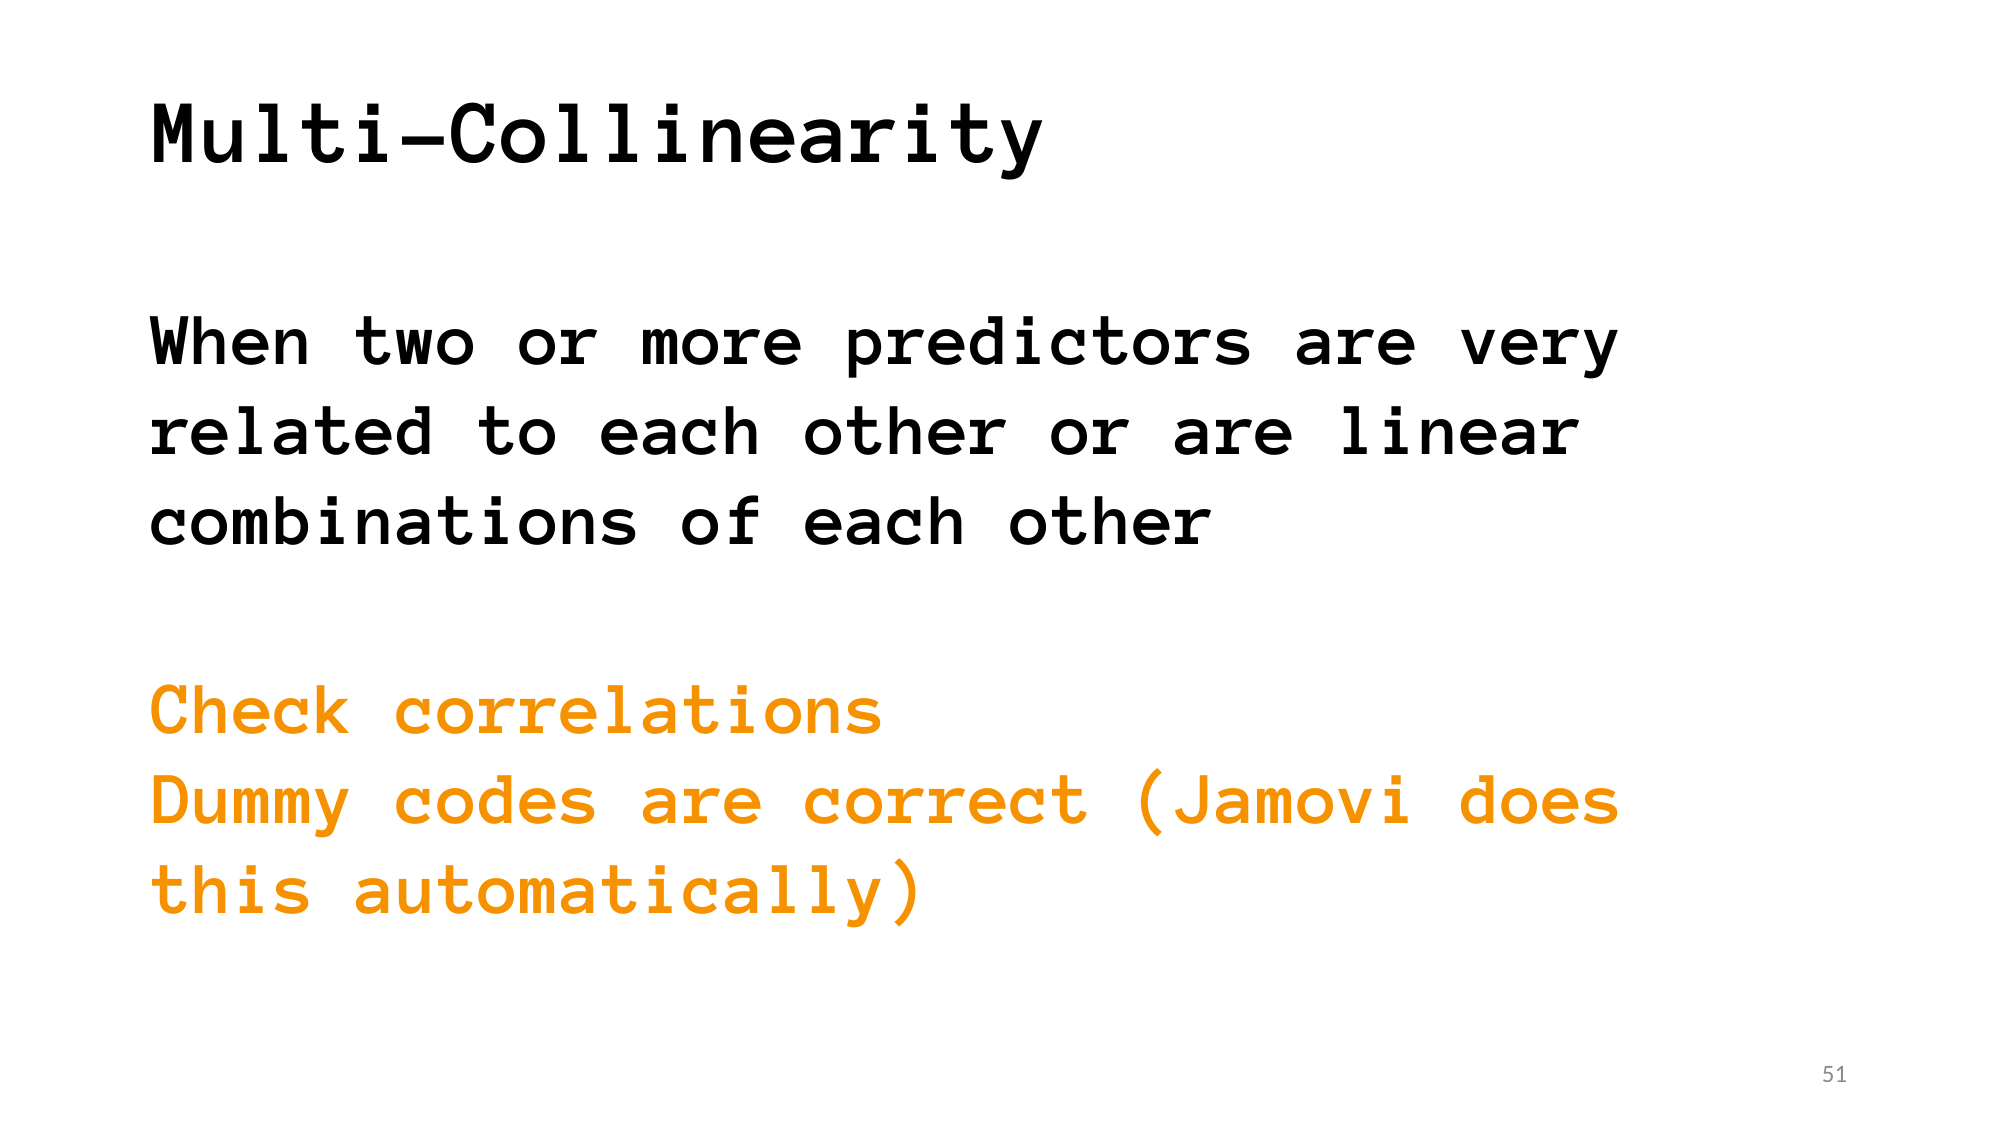

# Multi-Collinearity
When two or more predictors are very related to each other or are linear combinations of each other
Check correlations
Dummy codes are correct (Jamovi does this automatically)
51